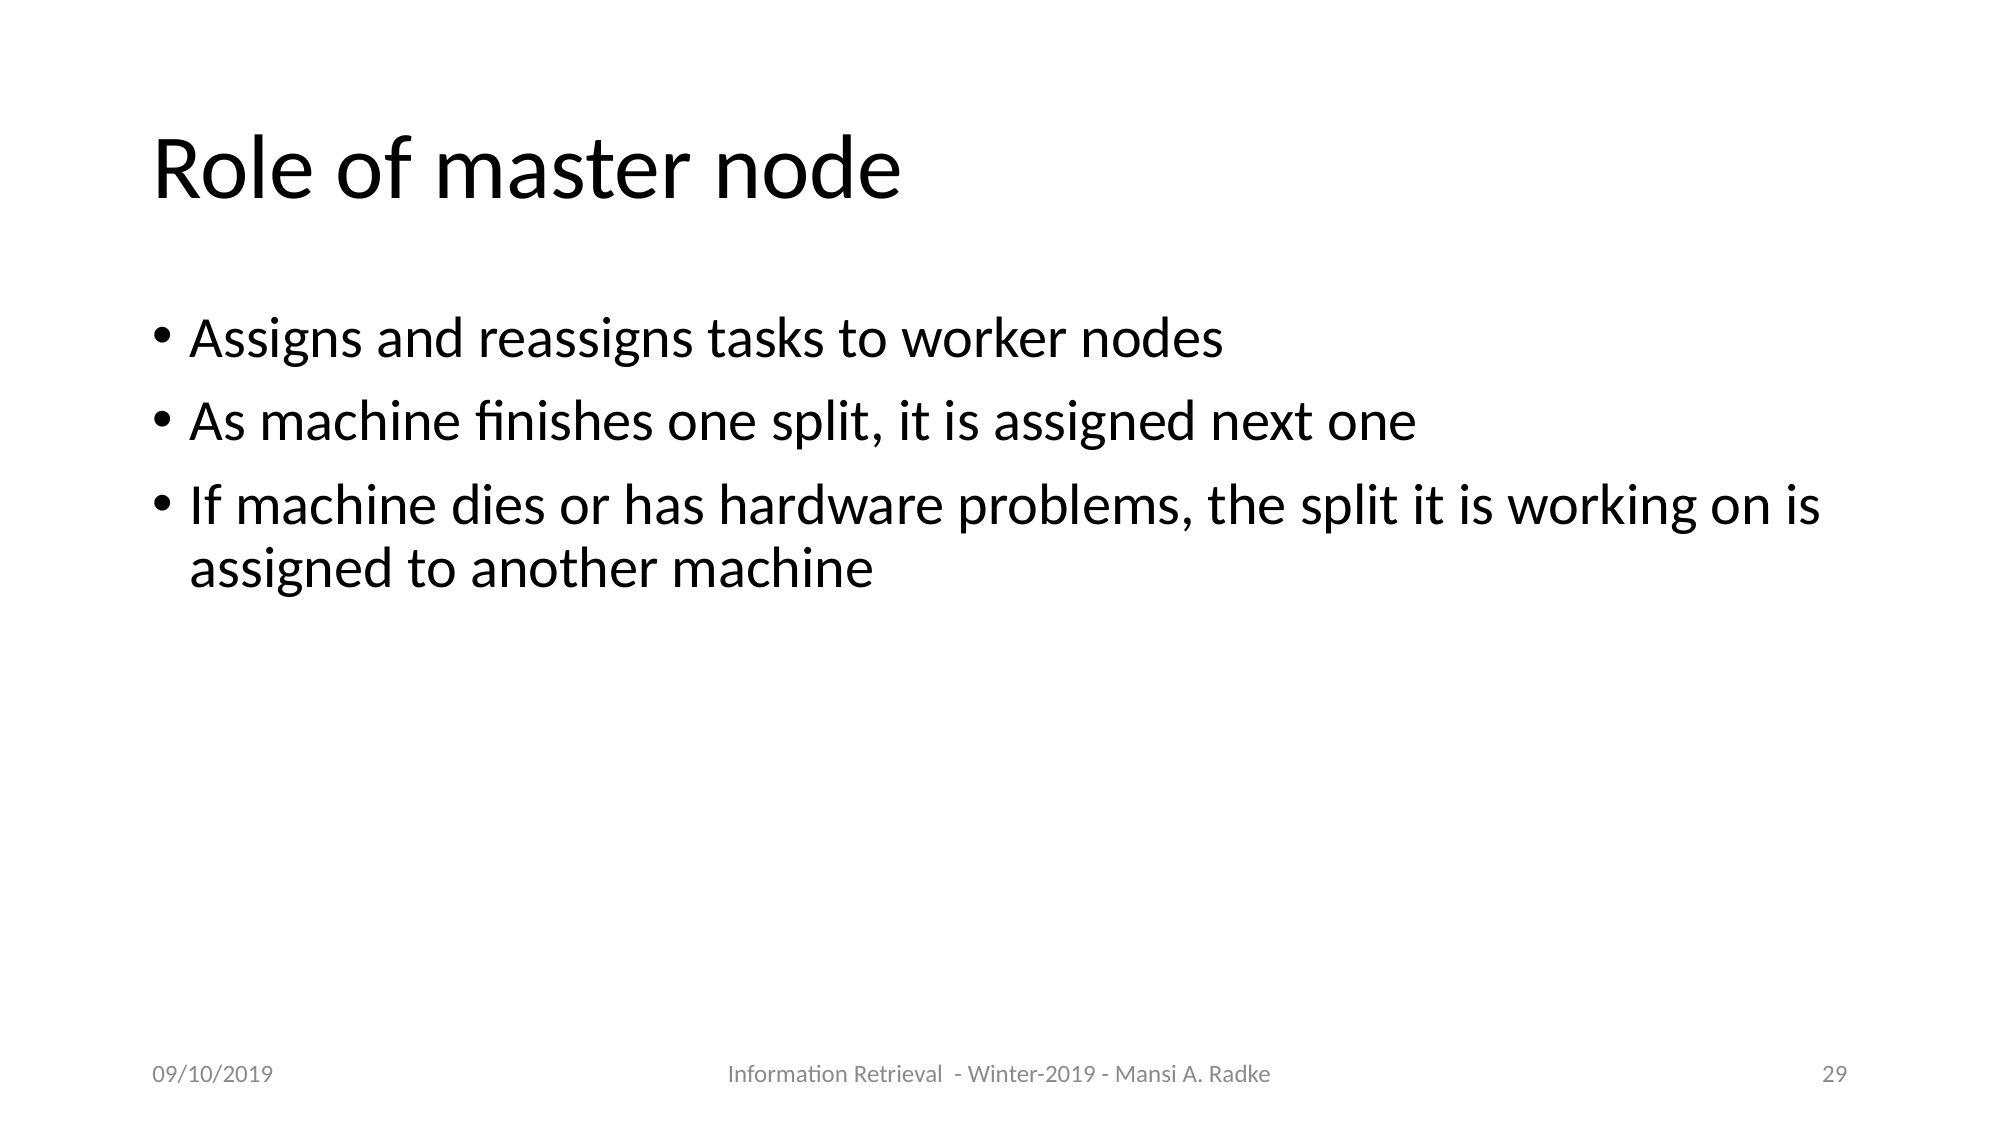

Role of master node
Assigns and reassigns tasks to worker nodes
As machine finishes one split, it is assigned next one
If machine dies or has hardware problems, the split it is working on is assigned to another machine

09/10/2019
Information Retrieval  - Winter-2019 - Mansi A. Radke
29